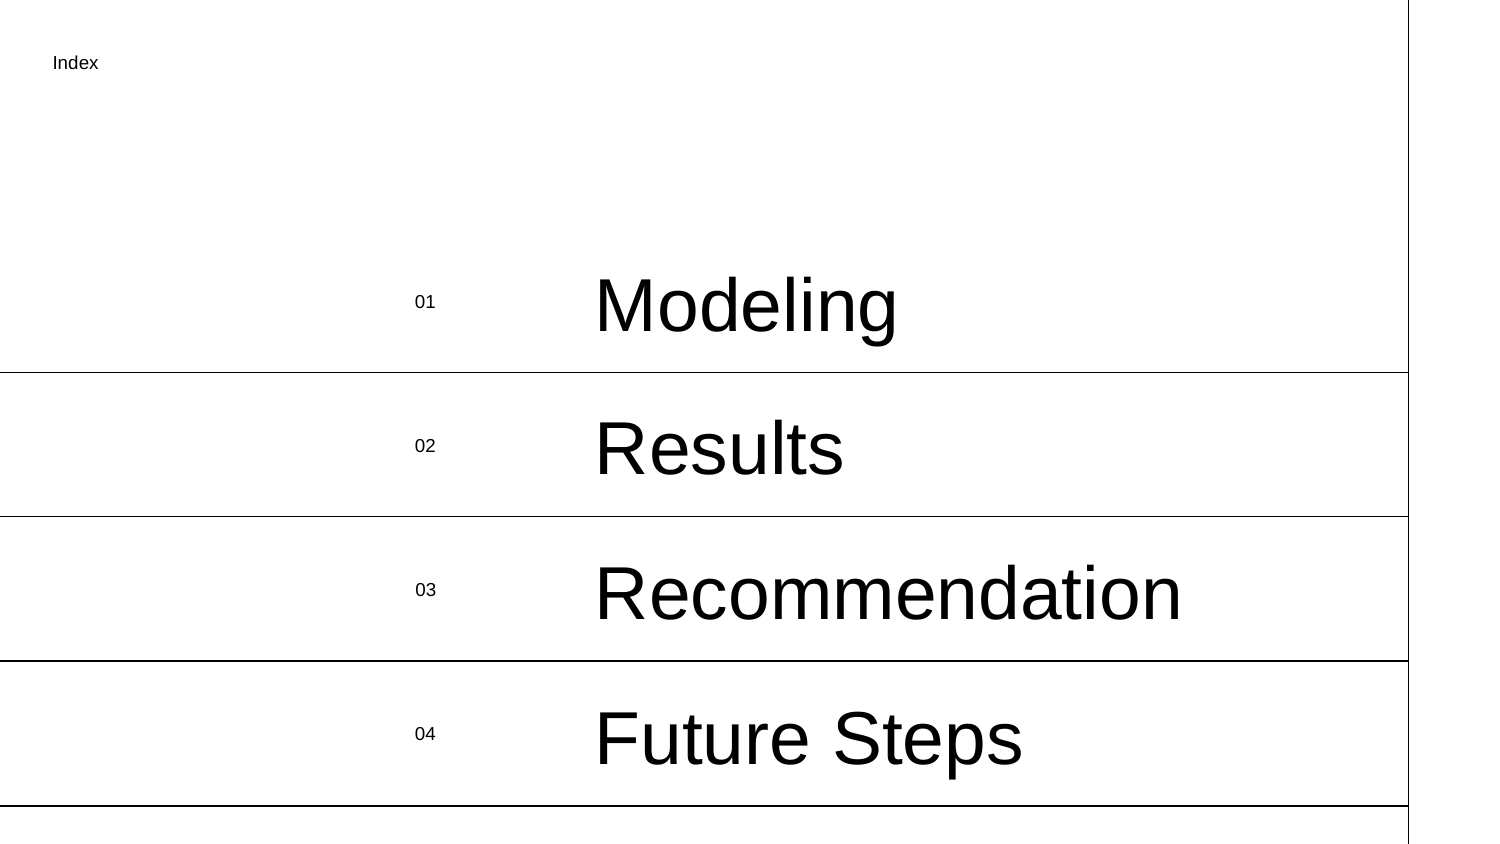

# Index
01
Modeling
02
Results
03
Recommendation
04
Future Steps